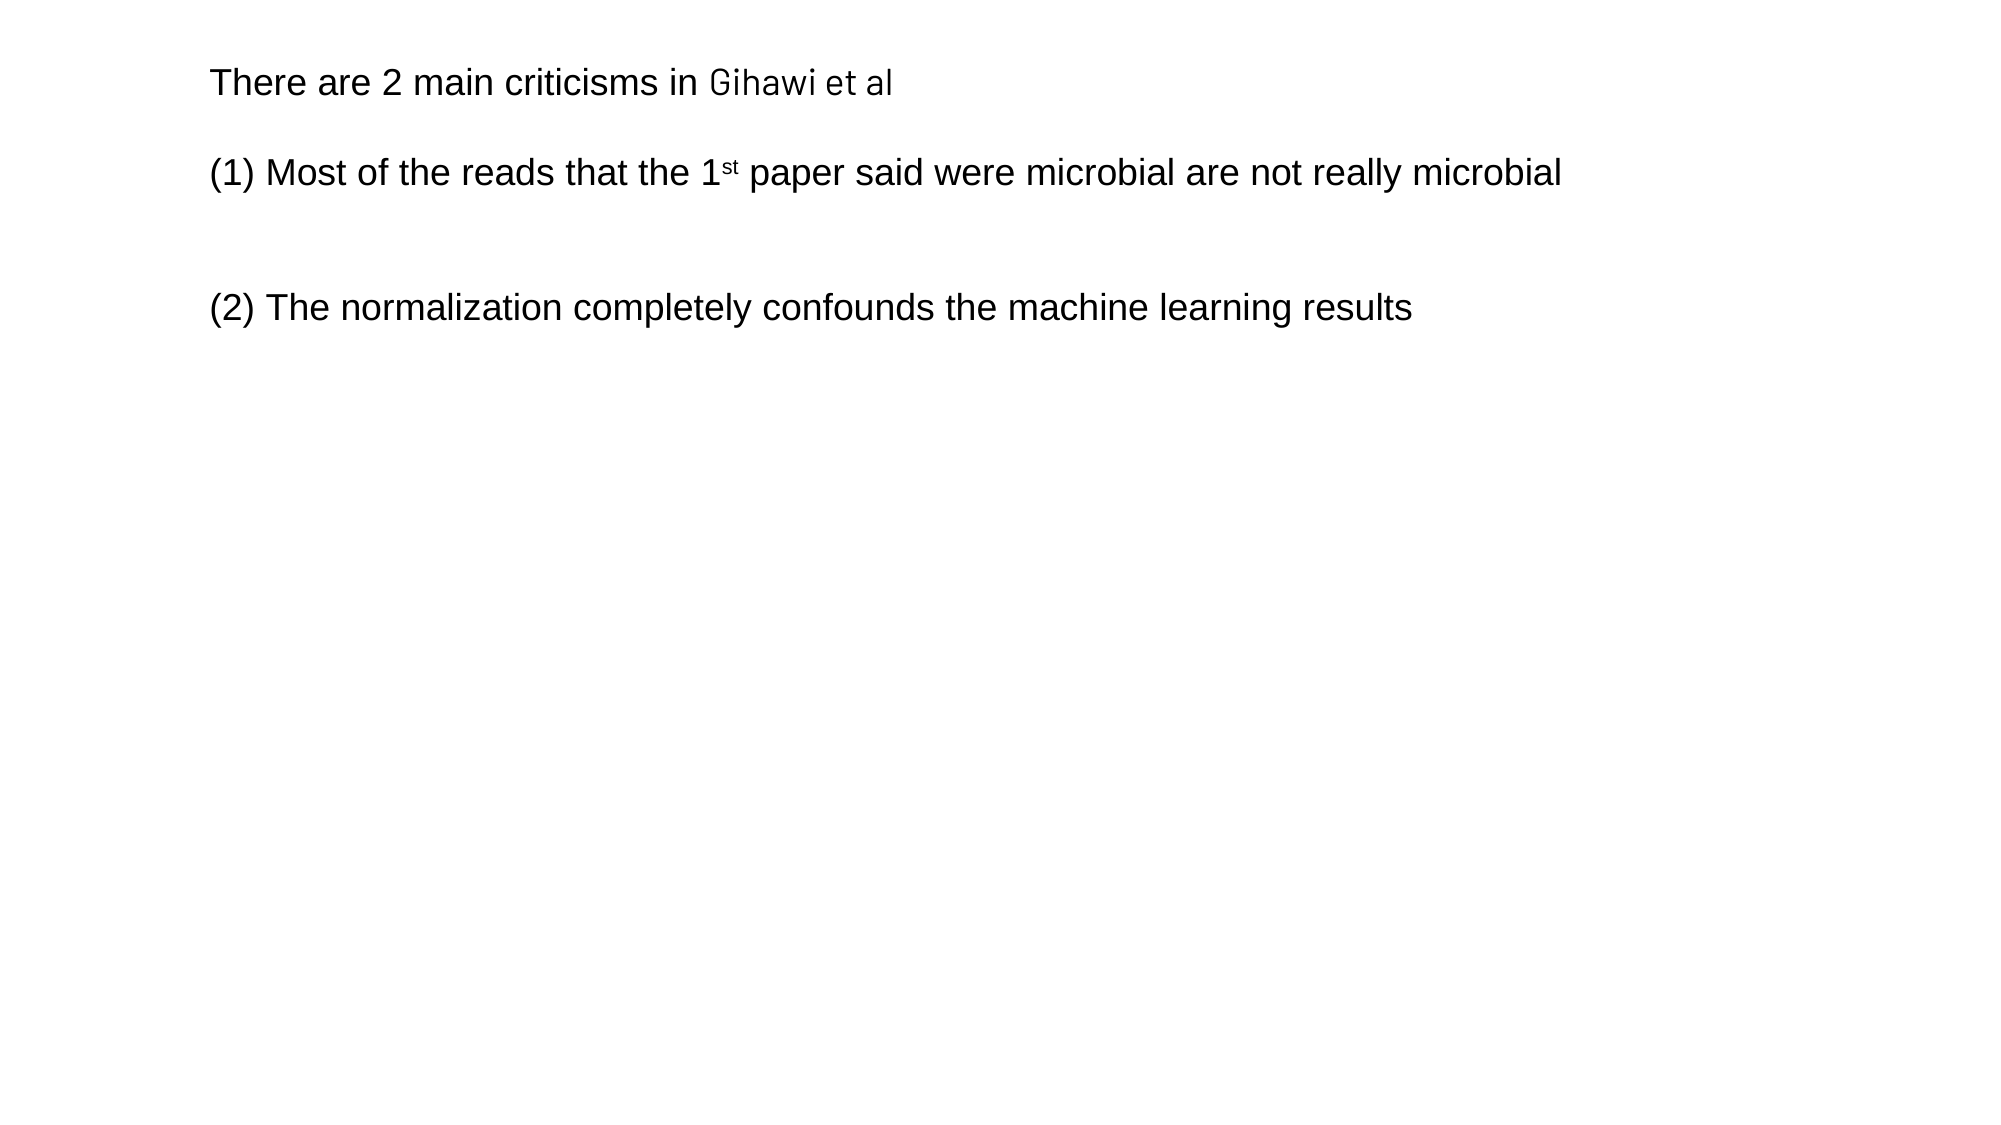

There are 2 main criticisms in Gihawi et al

Most of the reads that the 1st paper said were microbial are not really microbial

The normalization completely confounds the machine learning results